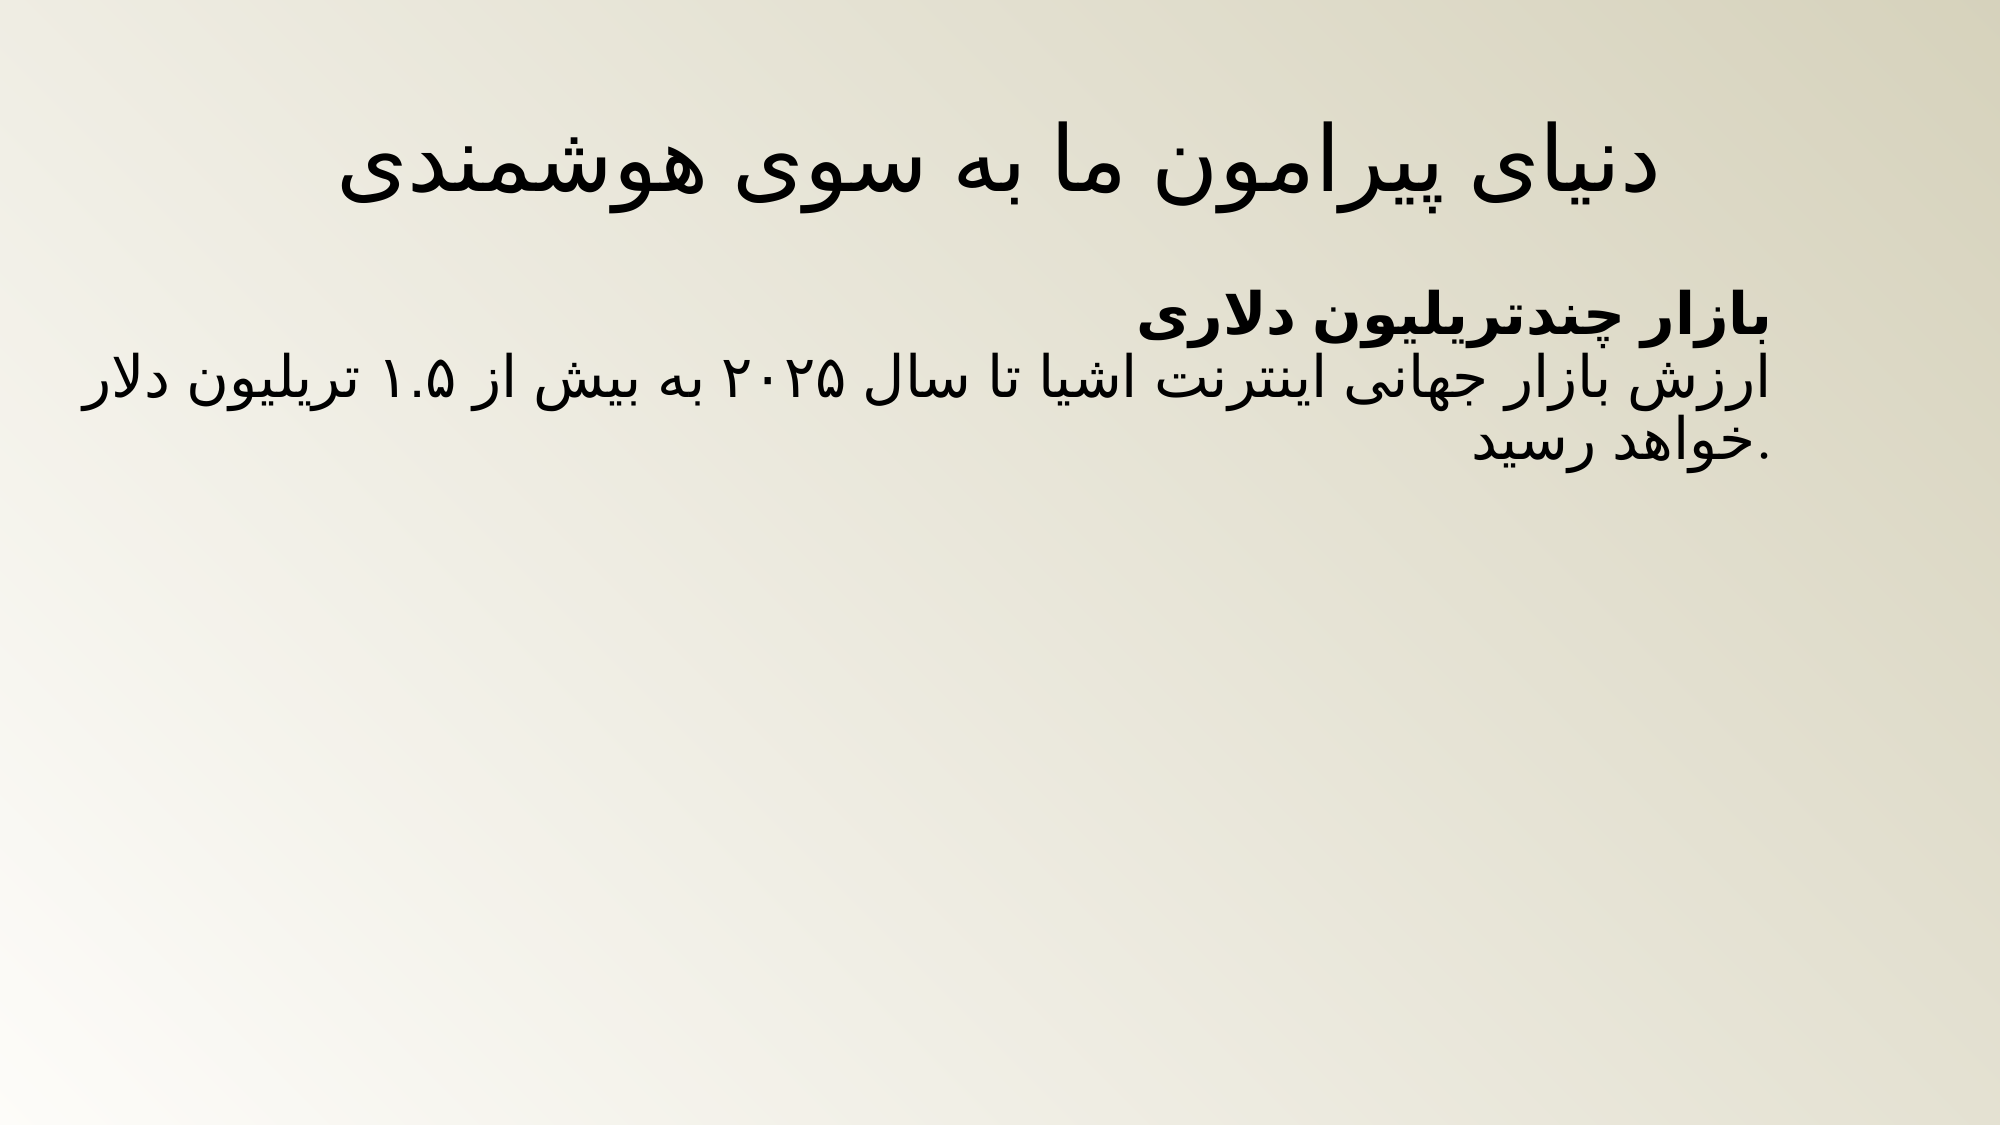

# دنیای پیرامون ما به سوی هوشمندی
رشد انفجاری دستگاه‌های متصل
پیش‌بینی می‌شود تا سال ۲۰۳۰ بیش از ۲۵ میلیارد دستگاه IoT در سراسر جهان فعال باشند.
نمونه‌های ملموس:
یخچال هوشمند که موجودی را تشخیص می‌دهد و لیست خرید می‌سازد
پوشیدنی‌های سلامتی که ضربان قلب و کیفیت خواب را همزمان گزارش می‌کنند
سیستم‌های پارکینگ هوشمند که یافتن جای خالی را به‌صورت آنی ممکن می‌کنند
بازار چندتریلیون دلاری
ارزش بازار جهانی اینترنت اشیا تا سال ۲۰۲۵ به بیش از ۱.۵ تریلیون دلار خواهد رسید.
اتصال در همه‌جا
از لامپ‌های هوشمند در خانه تا حسگرهای کنترل ترافیک در شهرها